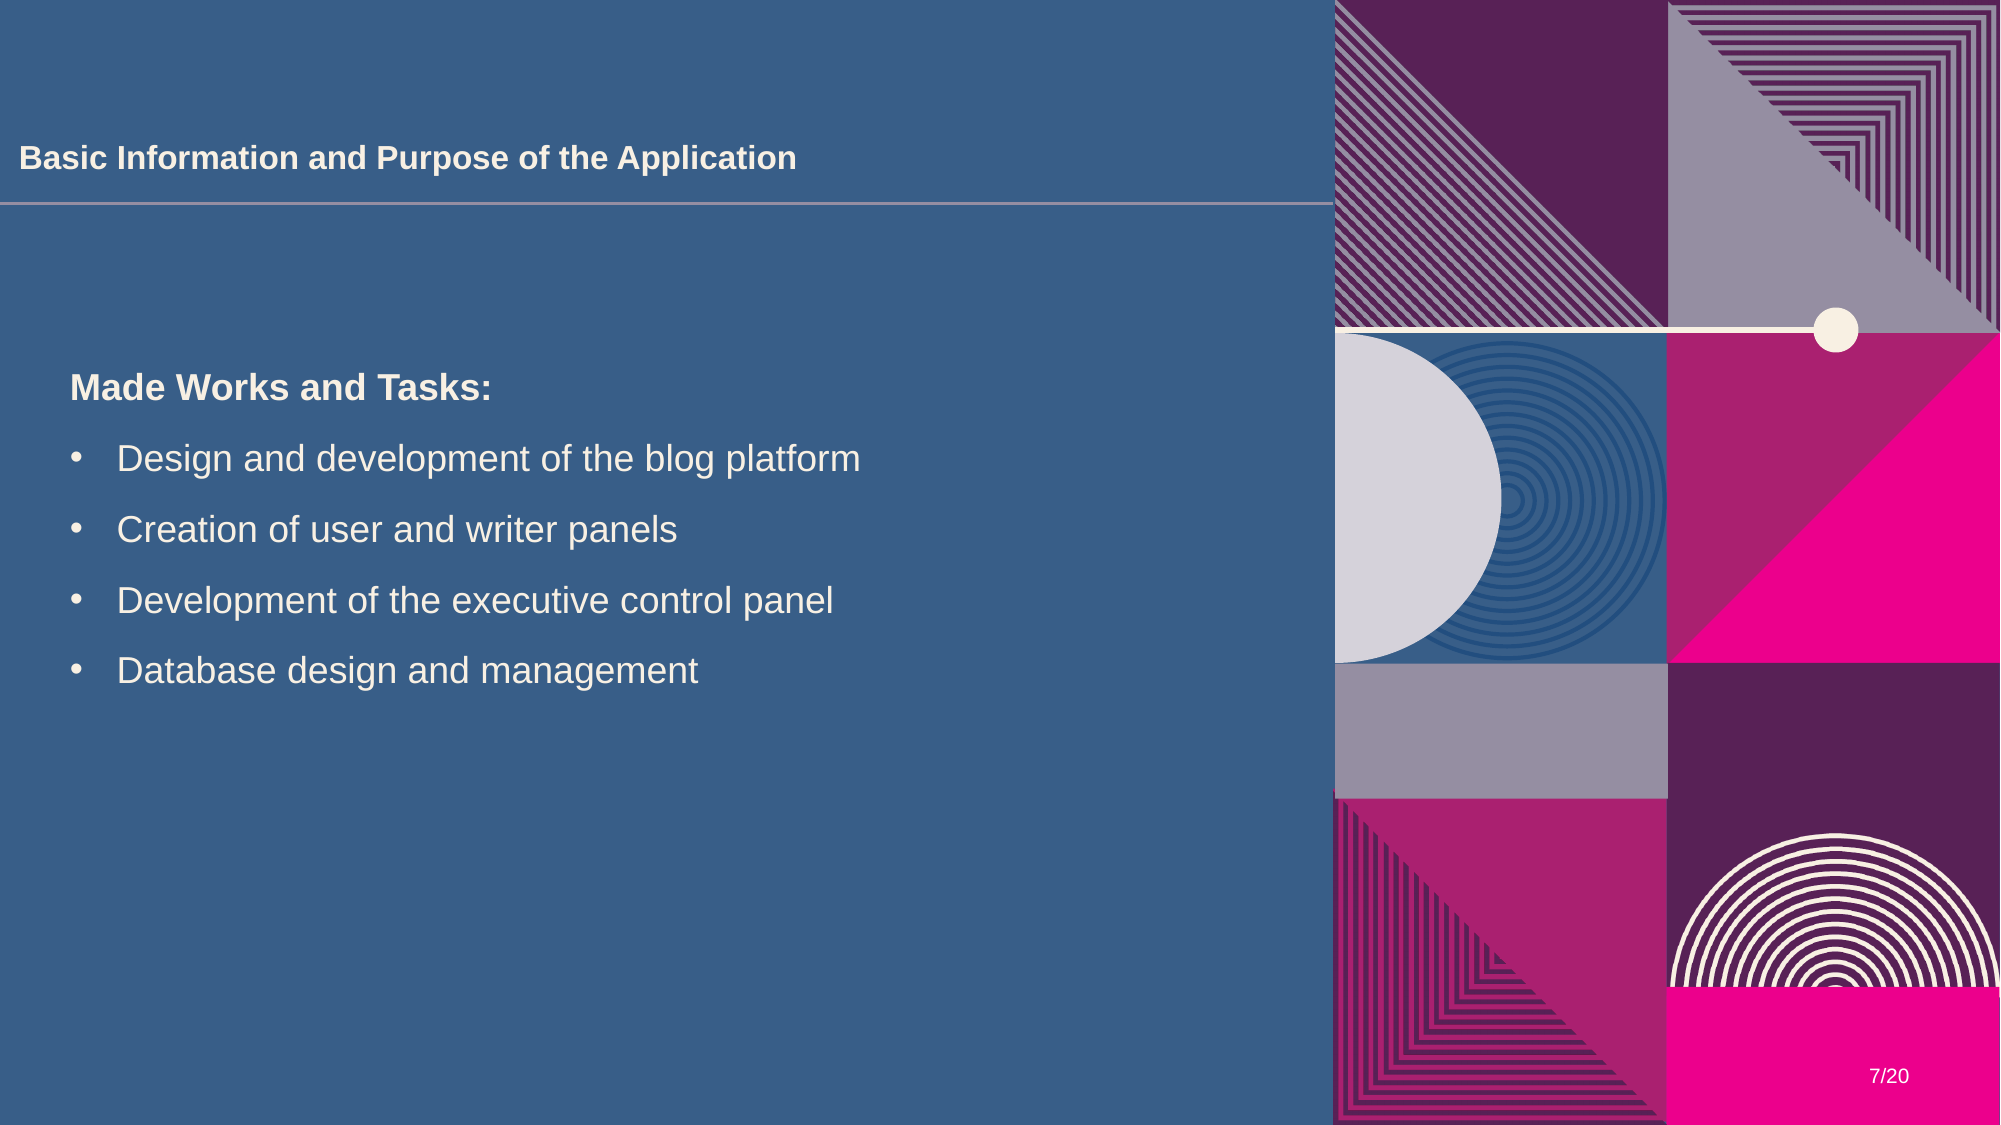

Basic Information and Purpose of the Application
Made Works and Tasks:
Design and development of the blog platform
Creation of user and writer panels
Development of the executive control panel
Database design and management
7/20